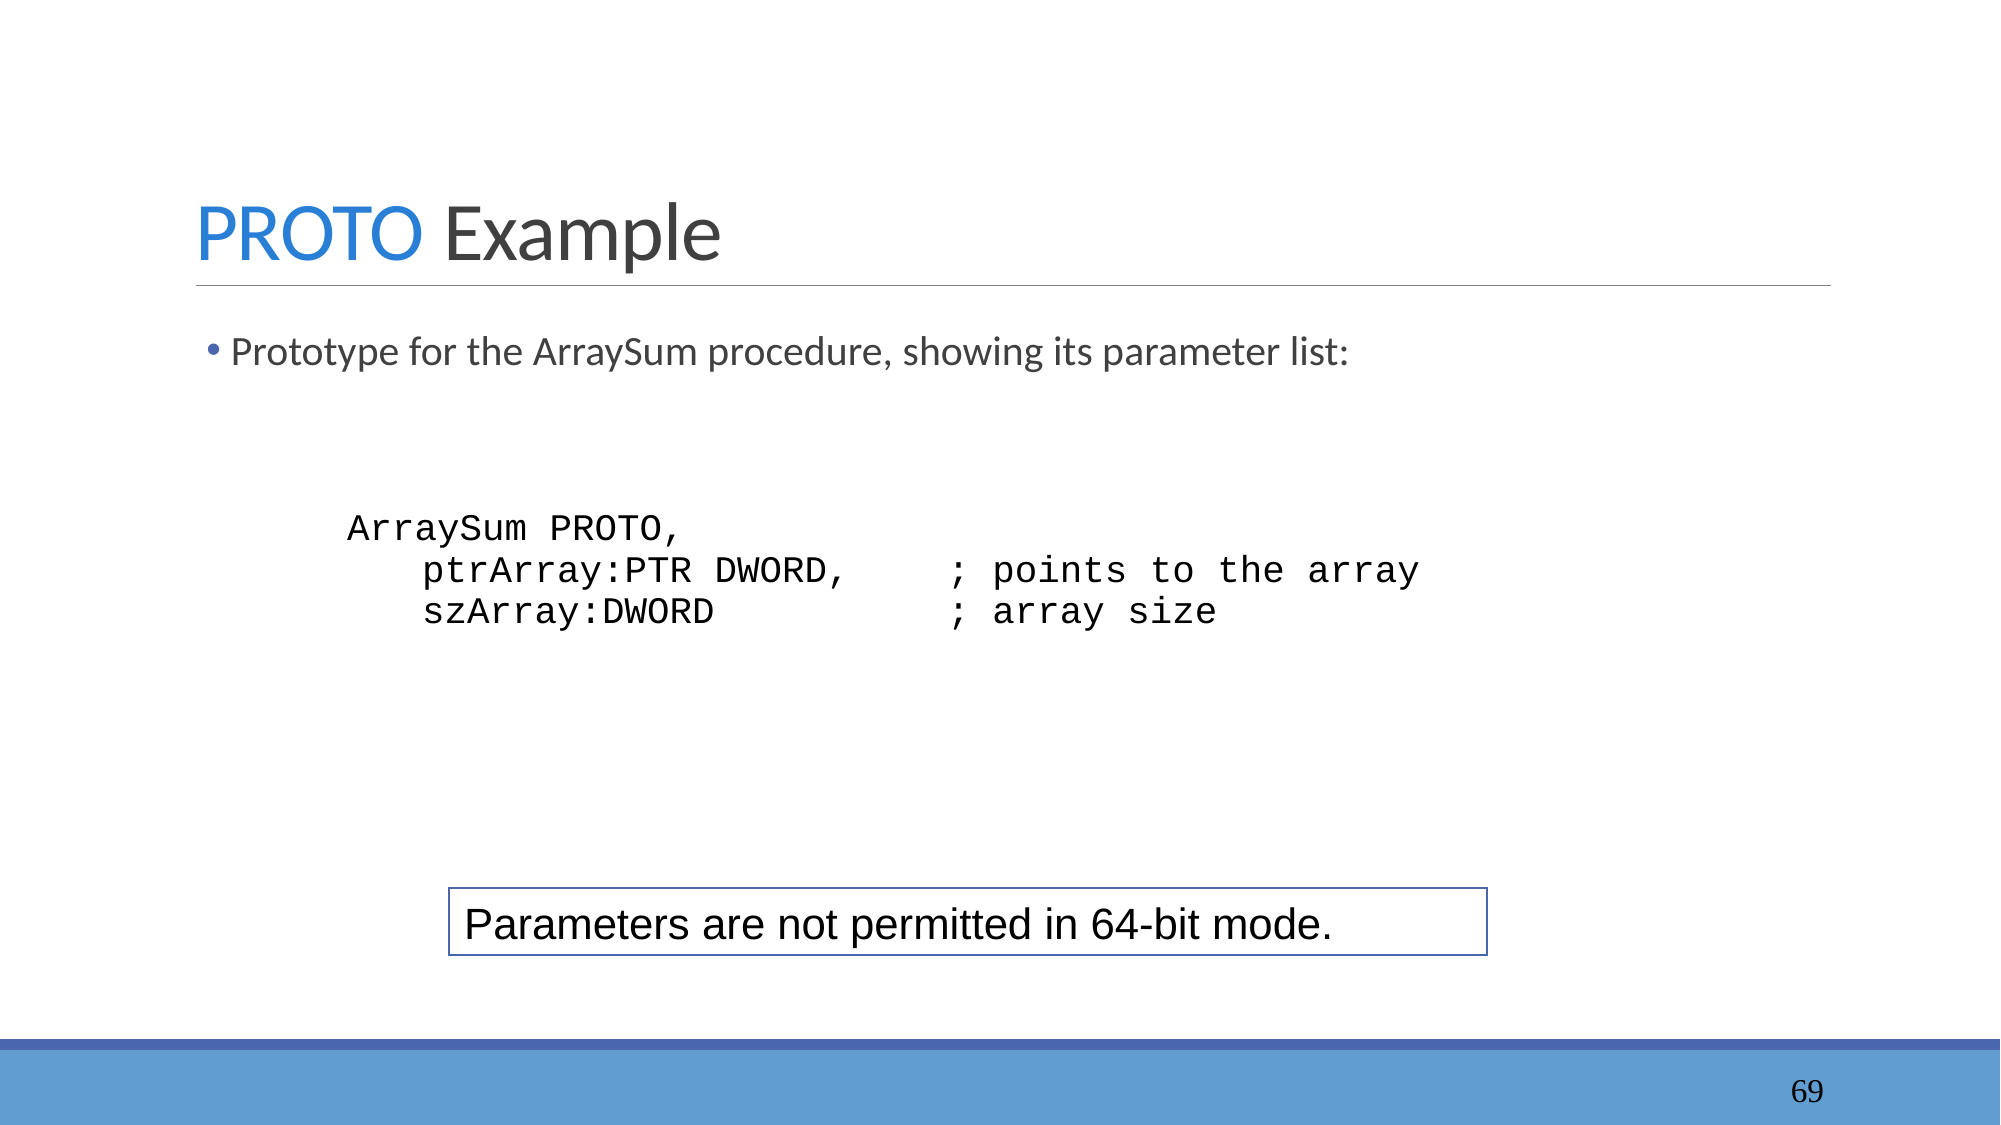

# PROTO Example
 Prototype for the ArraySum procedure, showing its parameter list:
ArraySum PROTO,
	ptrArray:PTR DWORD,	; points to the array
	szArray:DWORD	; array size
Parameters are not permitted in 64-bit mode.
69